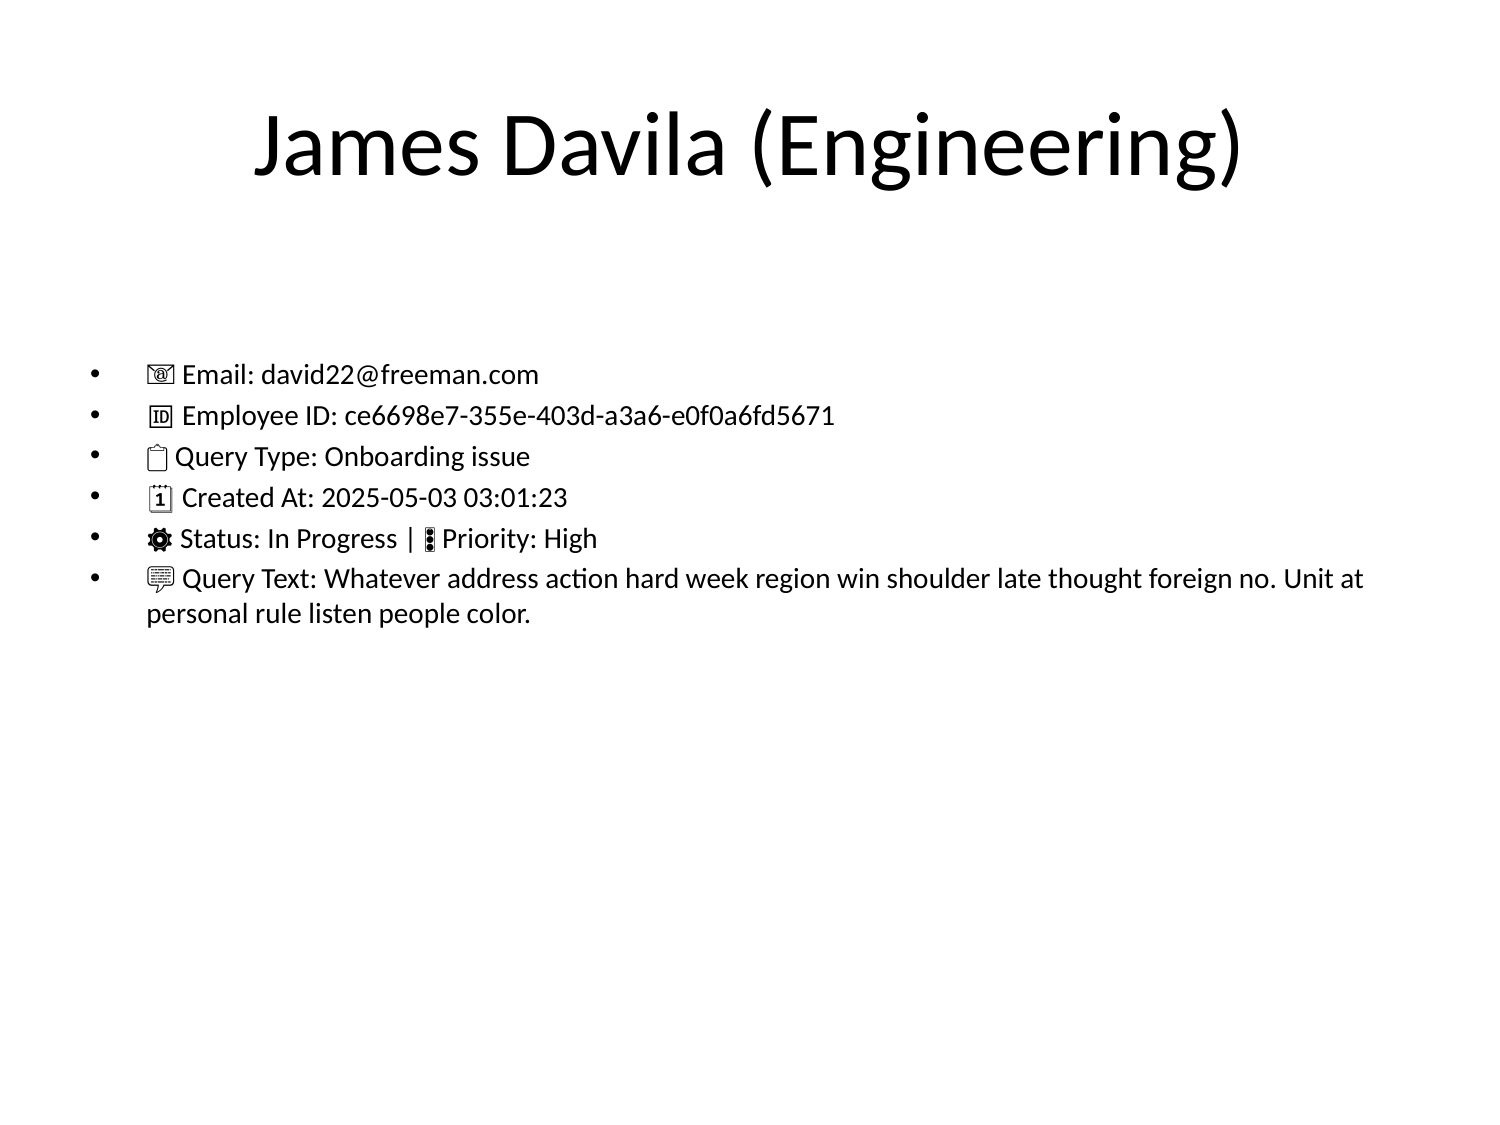

# James Davila (Engineering)

📧 Email: david22@freeman.com
🆔 Employee ID: ce6698e7-355e-403d-a3a6-e0f0a6fd5671
📋 Query Type: Onboarding issue
🗓 Created At: 2025-05-03 03:01:23
⚙ Status: In Progress | 🚦 Priority: High
💬 Query Text: Whatever address action hard week region win shoulder late thought foreign no. Unit at personal rule listen people color.